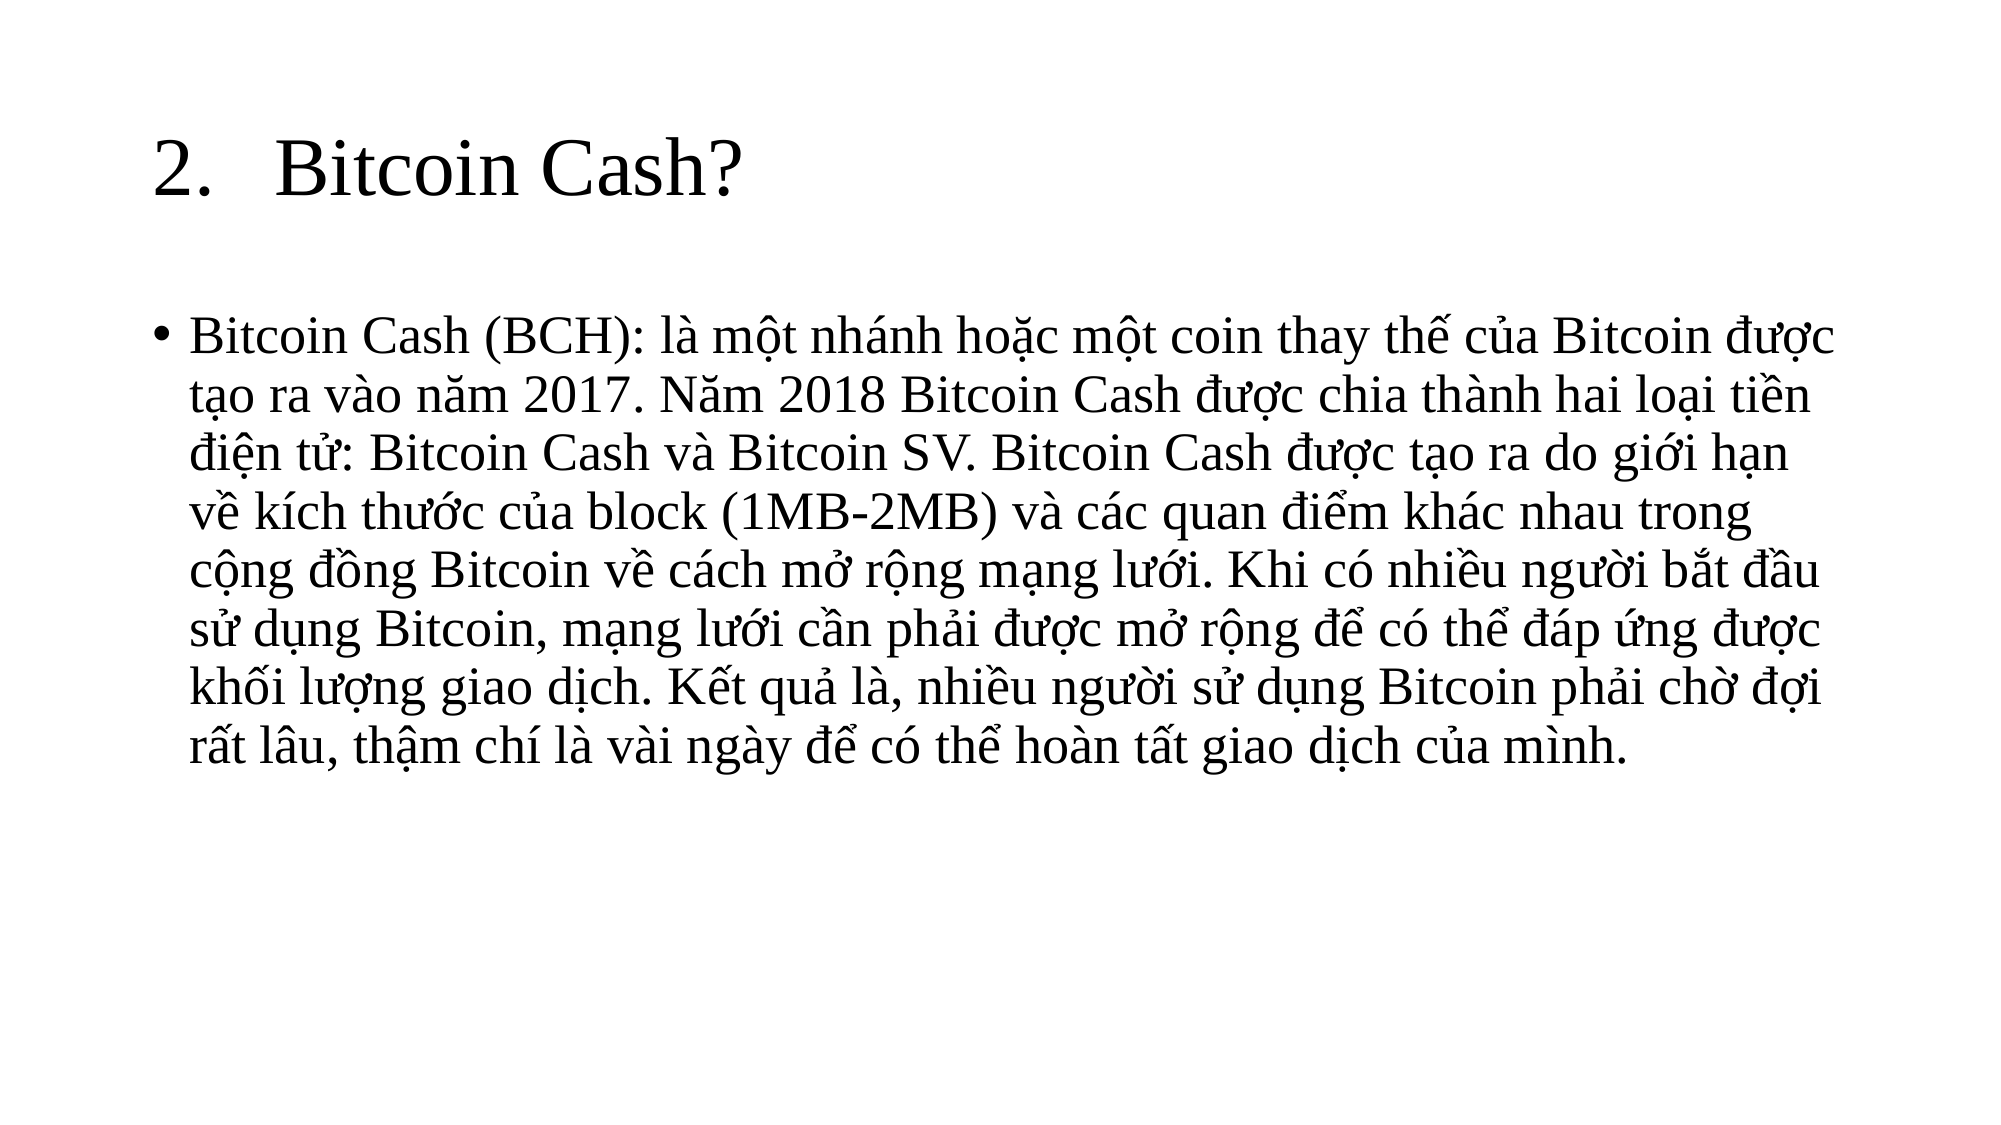

Bitcoin Cash?
Bitcoin Cash (BCH): là một nhánh hoặc một coin thay thế của Bitcoin được tạo ra vào năm 2017. Năm 2018 Bitcoin Cash được chia thành hai loại tiền điện tử: Bitcoin Cash và Bitcoin SV. Bitcoin Cash được tạo ra do giới hạn về kích thước của block (1MB-2MB) và các quan điểm khác nhau trong cộng đồng Bitcoin về cách mở rộng mạng lưới. Khi có nhiều người bắt đầu sử dụng Bitcoin, mạng lưới cần phải được mở rộng để có thể đáp ứng được khối lượng giao dịch. Kết quả là, nhiều người sử dụng Bitcoin phải chờ đợi rất lâu, thậm chí là vài ngày để có thể hoàn tất giao dịch của mình.